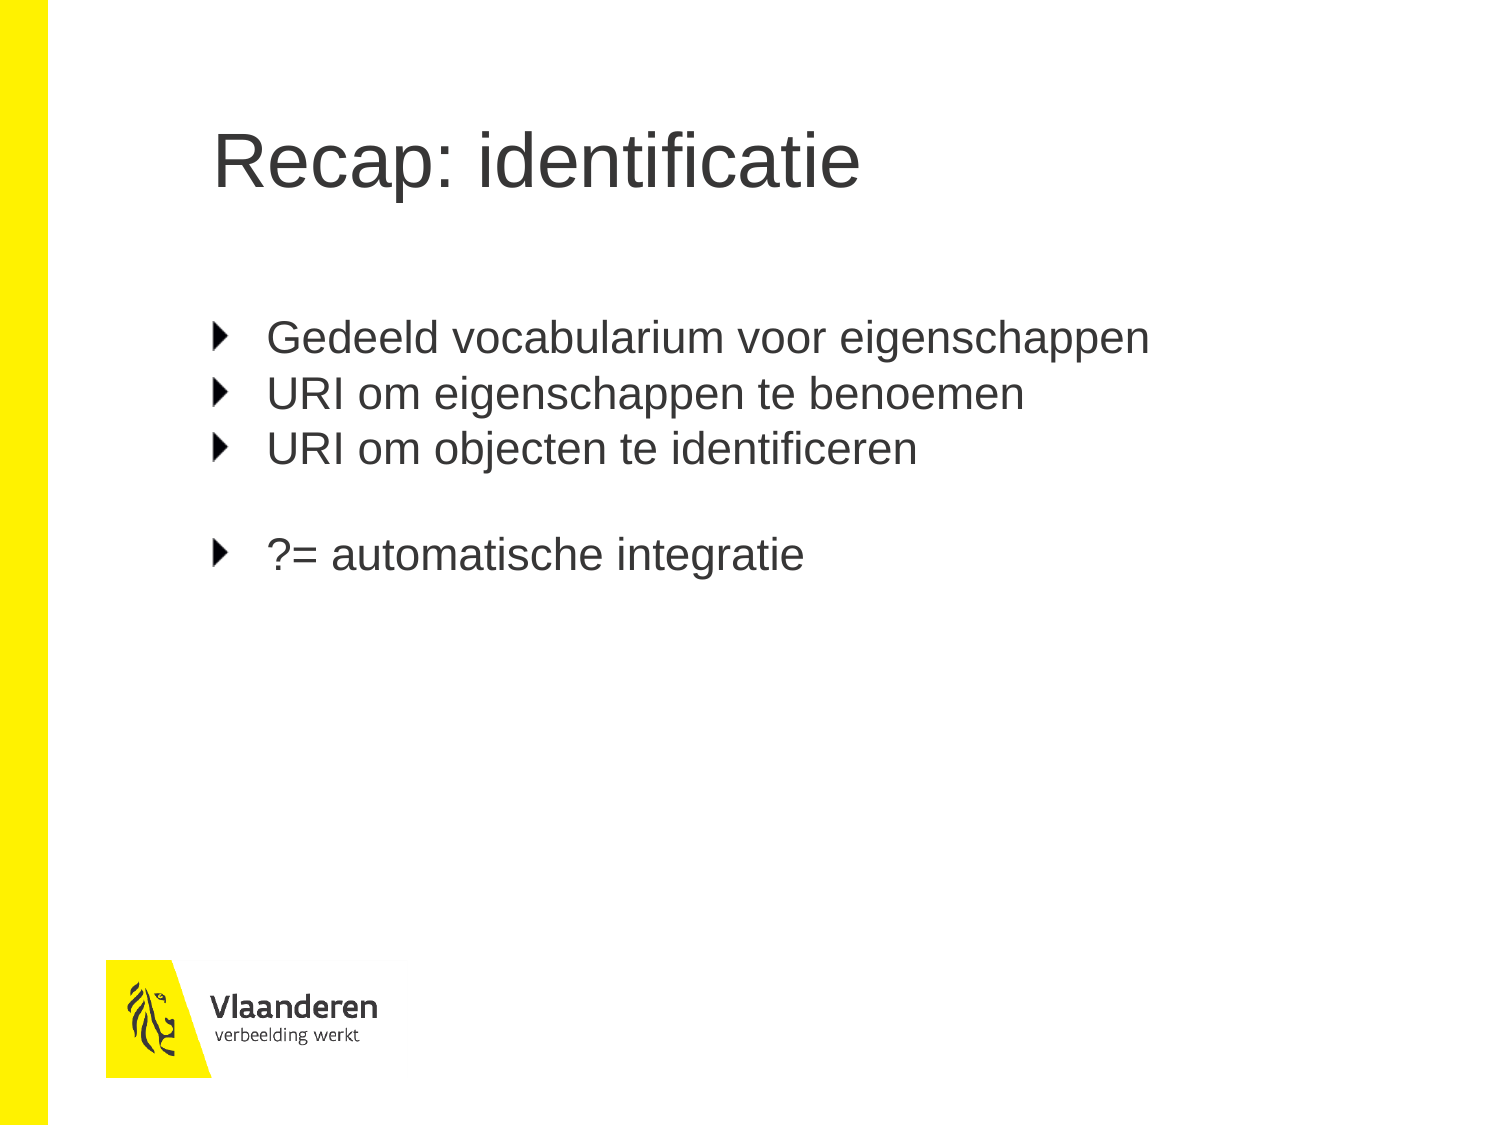

# Recap: identificatie
 Gedeeld vocabularium voor eigenschappen
 URI om eigenschappen te benoemen
 URI om objecten te identificeren
 ?= automatische integratie